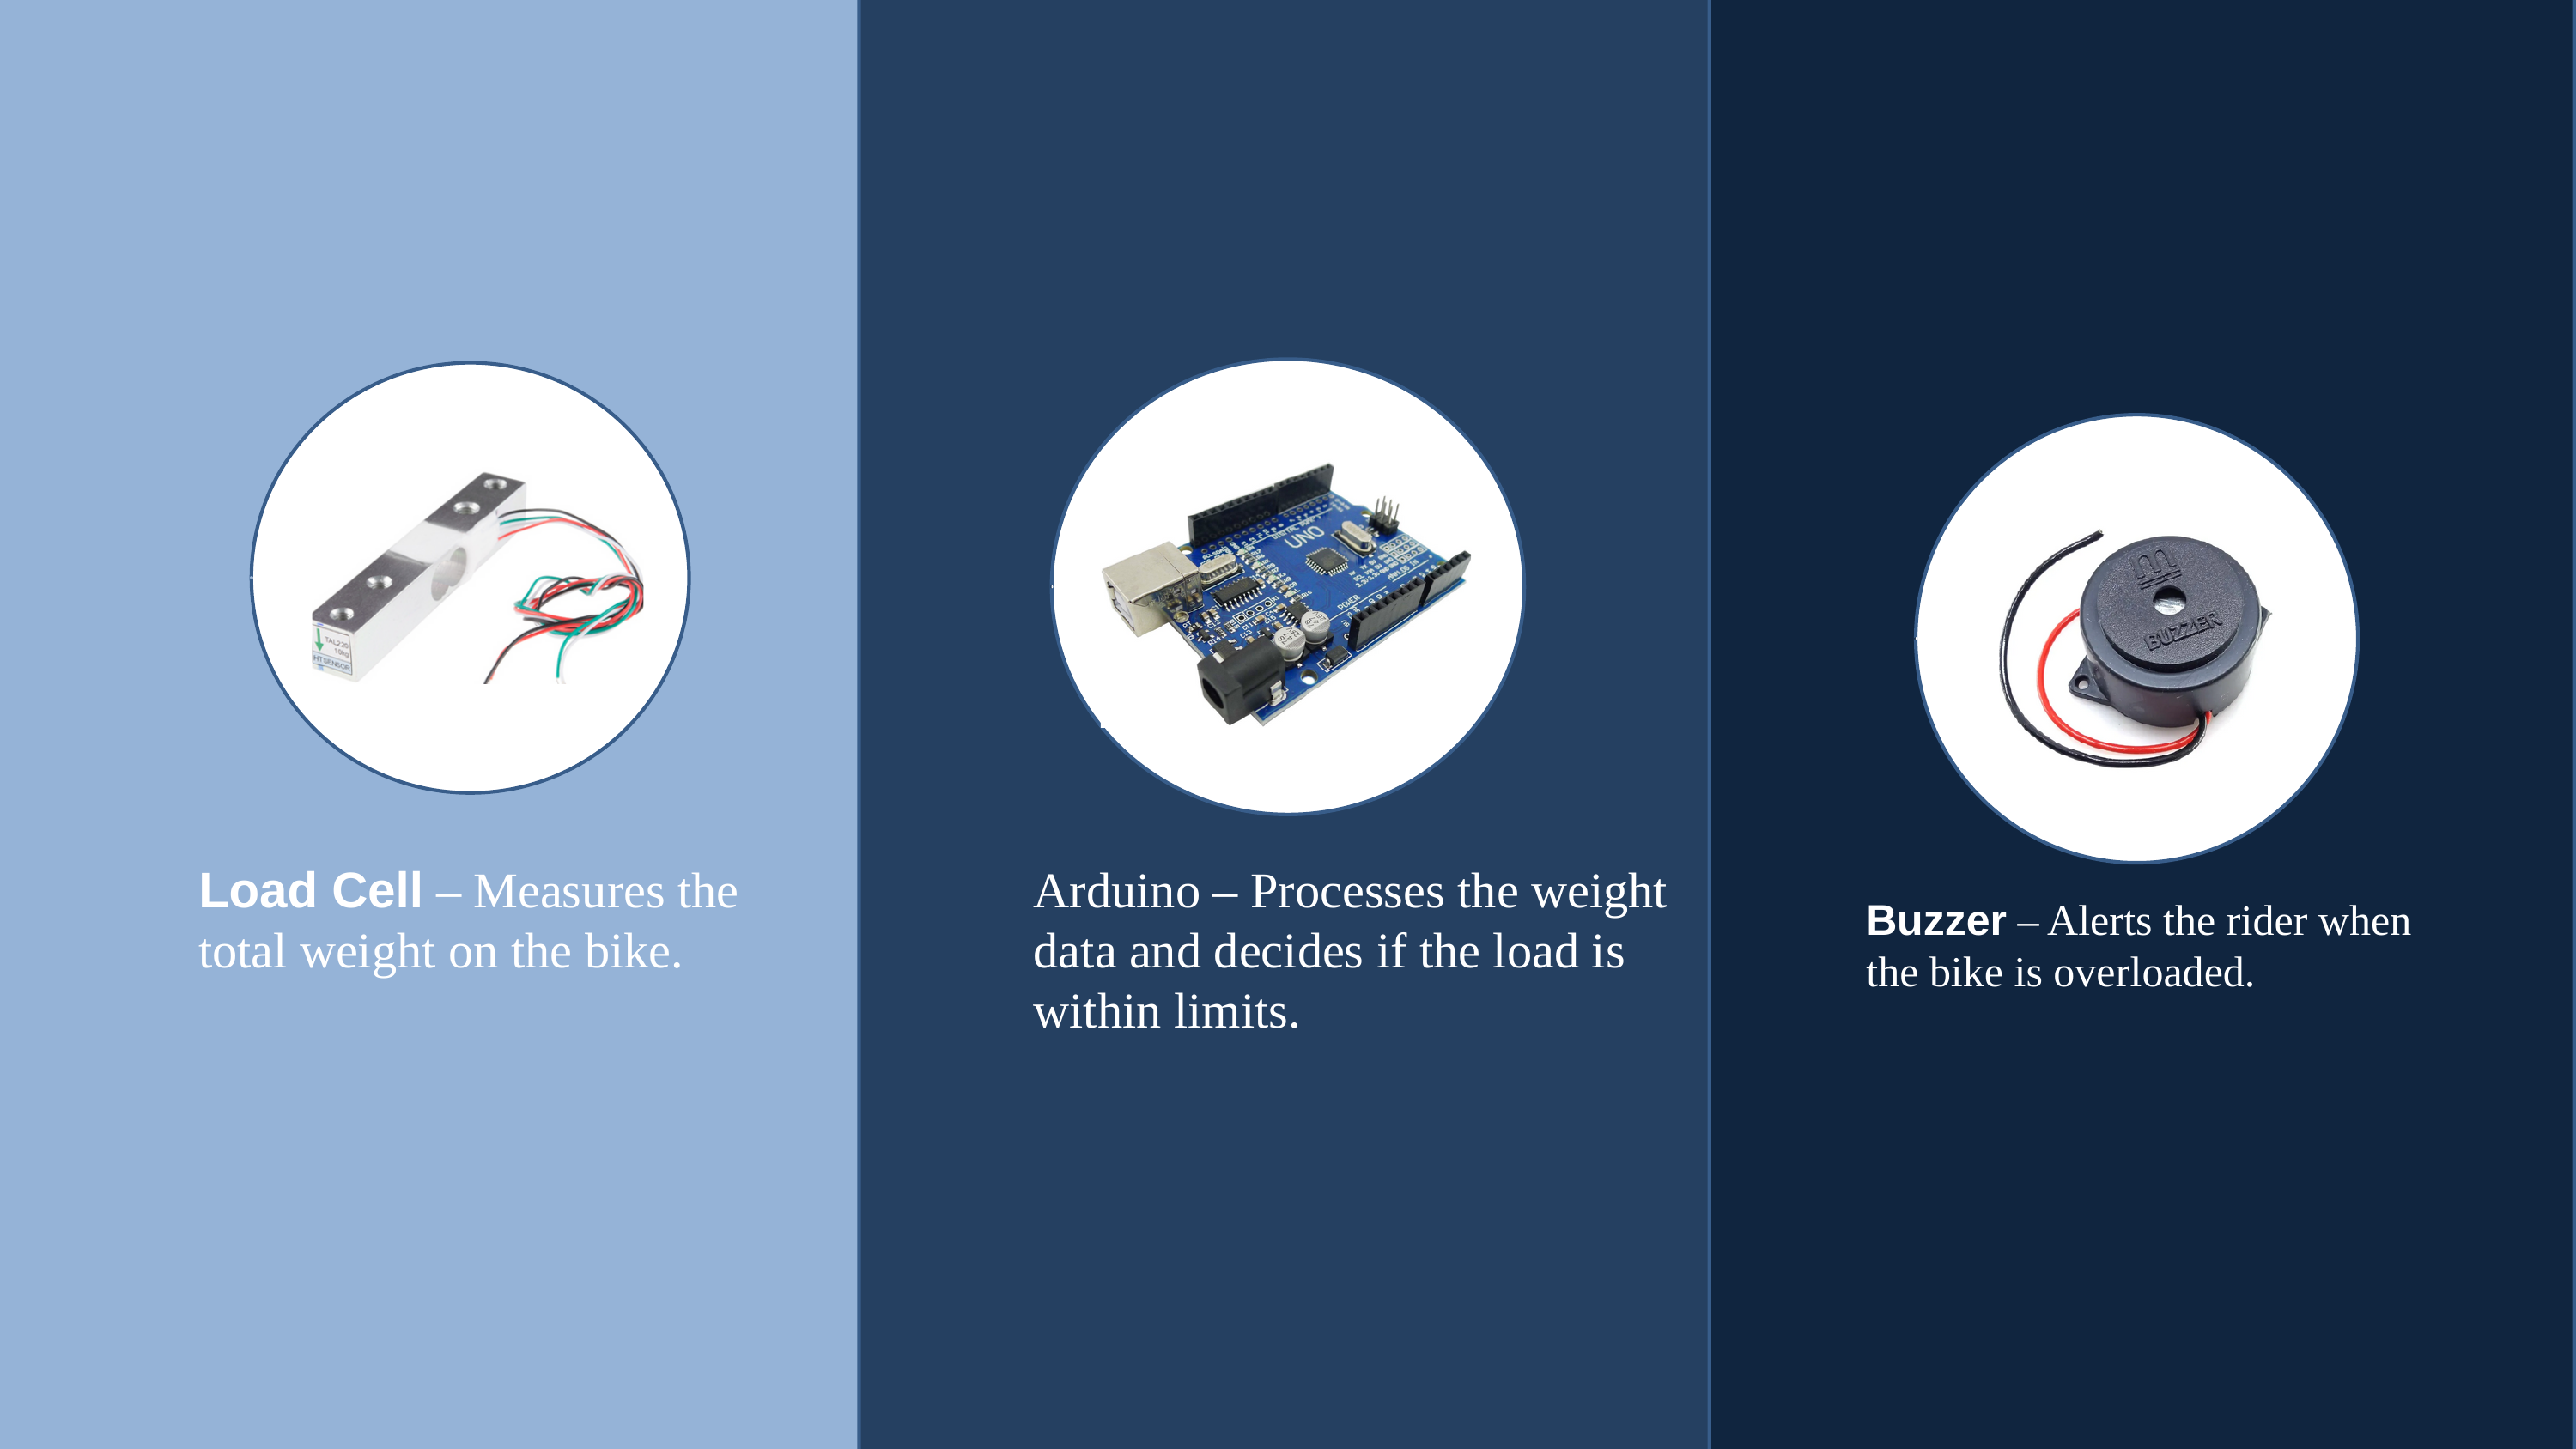

SIDENTRY

Intelligent Load cell Monitor

Load Cell – Measures the total weight on the bike.

Arduino – Processes the weight data and decides if the load is within limits.

Buzzer – Alerts the rider when the bike is overloaded.